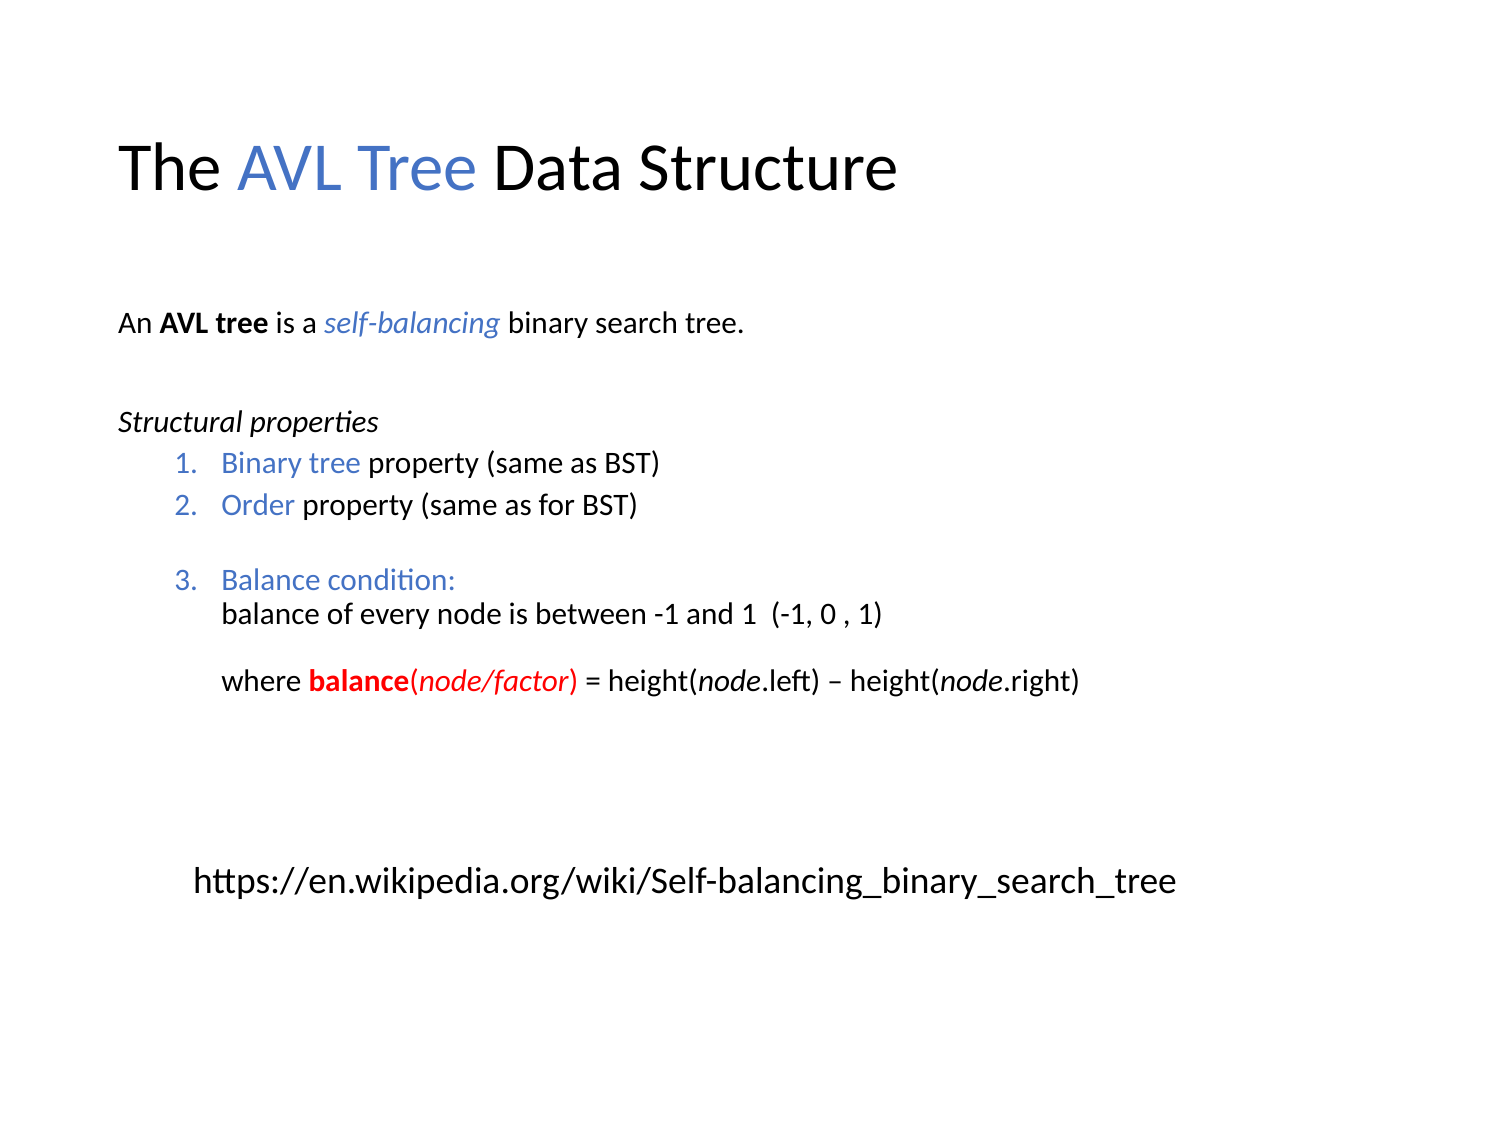

# The AVL Tree Data Structure
An AVL tree is a self-balancing binary search tree.

Structural properties
Binary tree property (same as BST)
Order property (same as for BST)
Balance condition:
balance of every node is between -1 and 1  (-1, 0 , 1)
where balance(node/factor) = height(node.left) – height(node.right)

https://en.wikipedia.org/wiki/Self-balancing_binary_search_tree